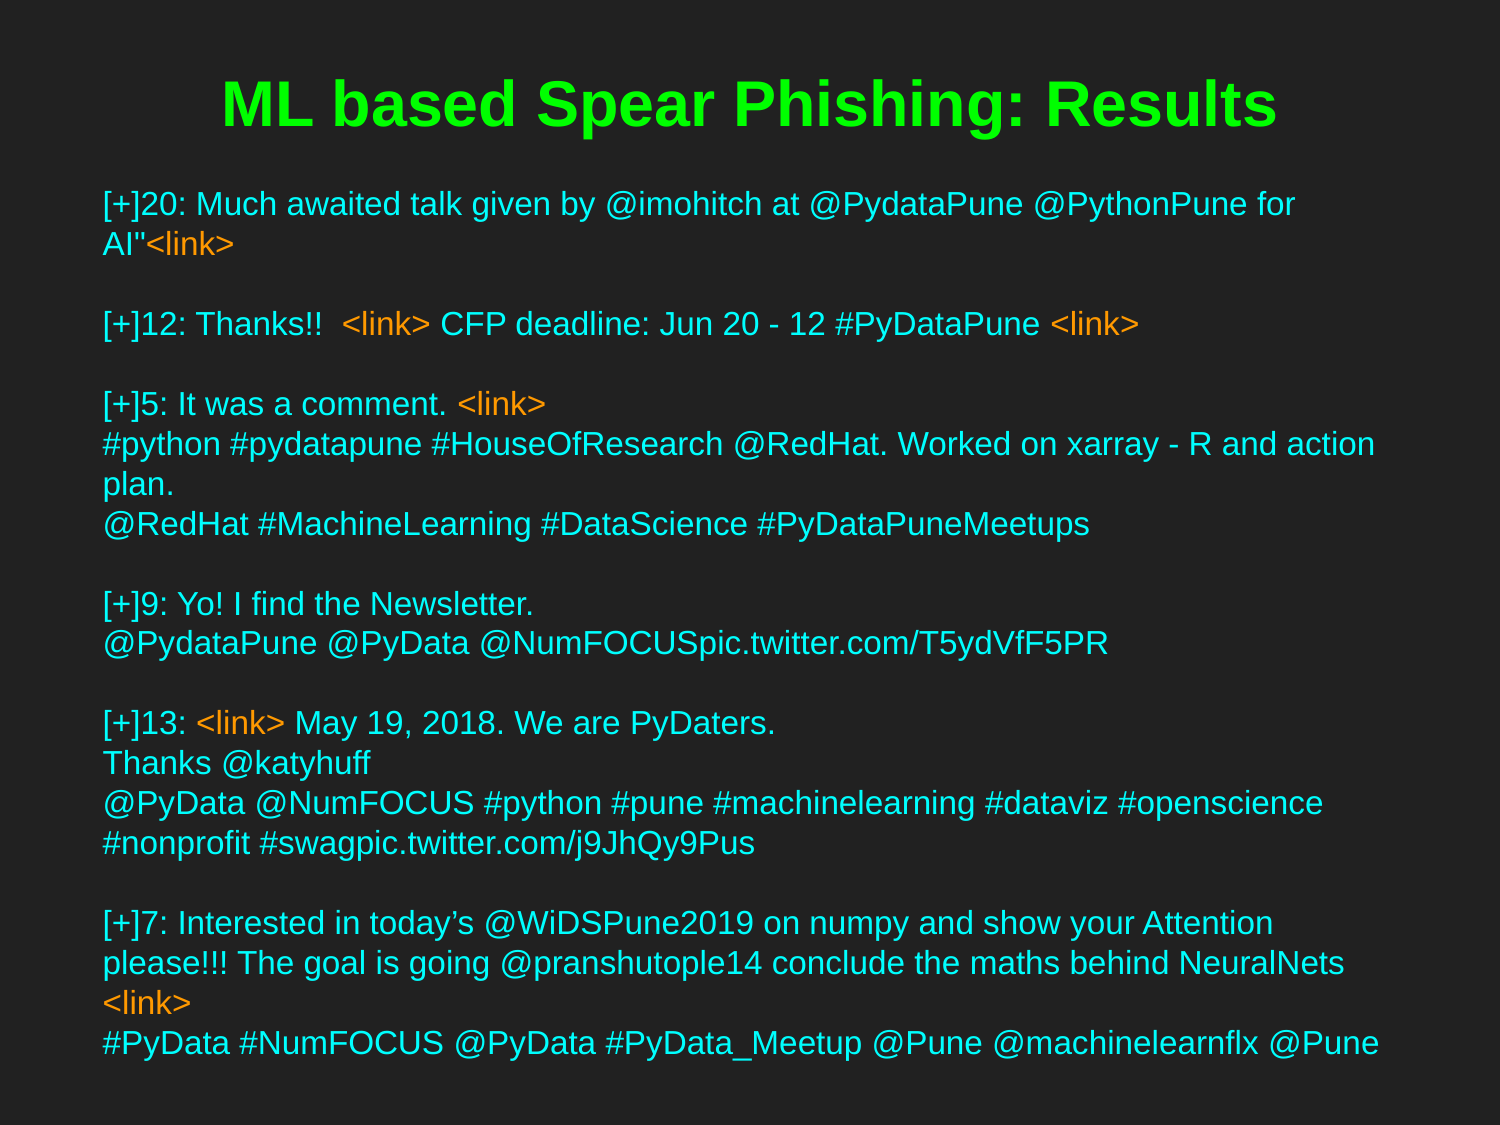

# ML based Spear Phishing: Results
[+]20: Much awaited talk given by @imohitch at @PydataPune @PythonPune for AI"<link>

[+]12: Thanks!!  <link> CFP deadline: Jun 20 - 12 #PyDataPune <link>

[+]5: It was a comment. <link>
#python #pydatapune #HouseOfResearch @RedHat. Worked on xarray - R and action plan.
@RedHat #MachineLearning #DataScience #PyDataPuneMeetups

[+]9: Yo! I find the Newsletter.
@PydataPune @PyData @NumFOCUSpic.twitter.com/T5ydVfF5PR

[+]13: <link> May 19, 2018. We are PyDaters.
Thanks @katyhuff
@PyData @NumFOCUS #python #pune #machinelearning #dataviz #openscience #nonprofit #swagpic.twitter.com/j9JhQy9Pus

[+]7: Interested in today’s @WiDSPune2019 on numpy and show your Attention please!!! The goal is going @pranshutople14 conclude the maths behind NeuralNets <link>
#PyData #NumFOCUS @PyData #PyData_Meetup @Pune @machinelearnflx @Pune